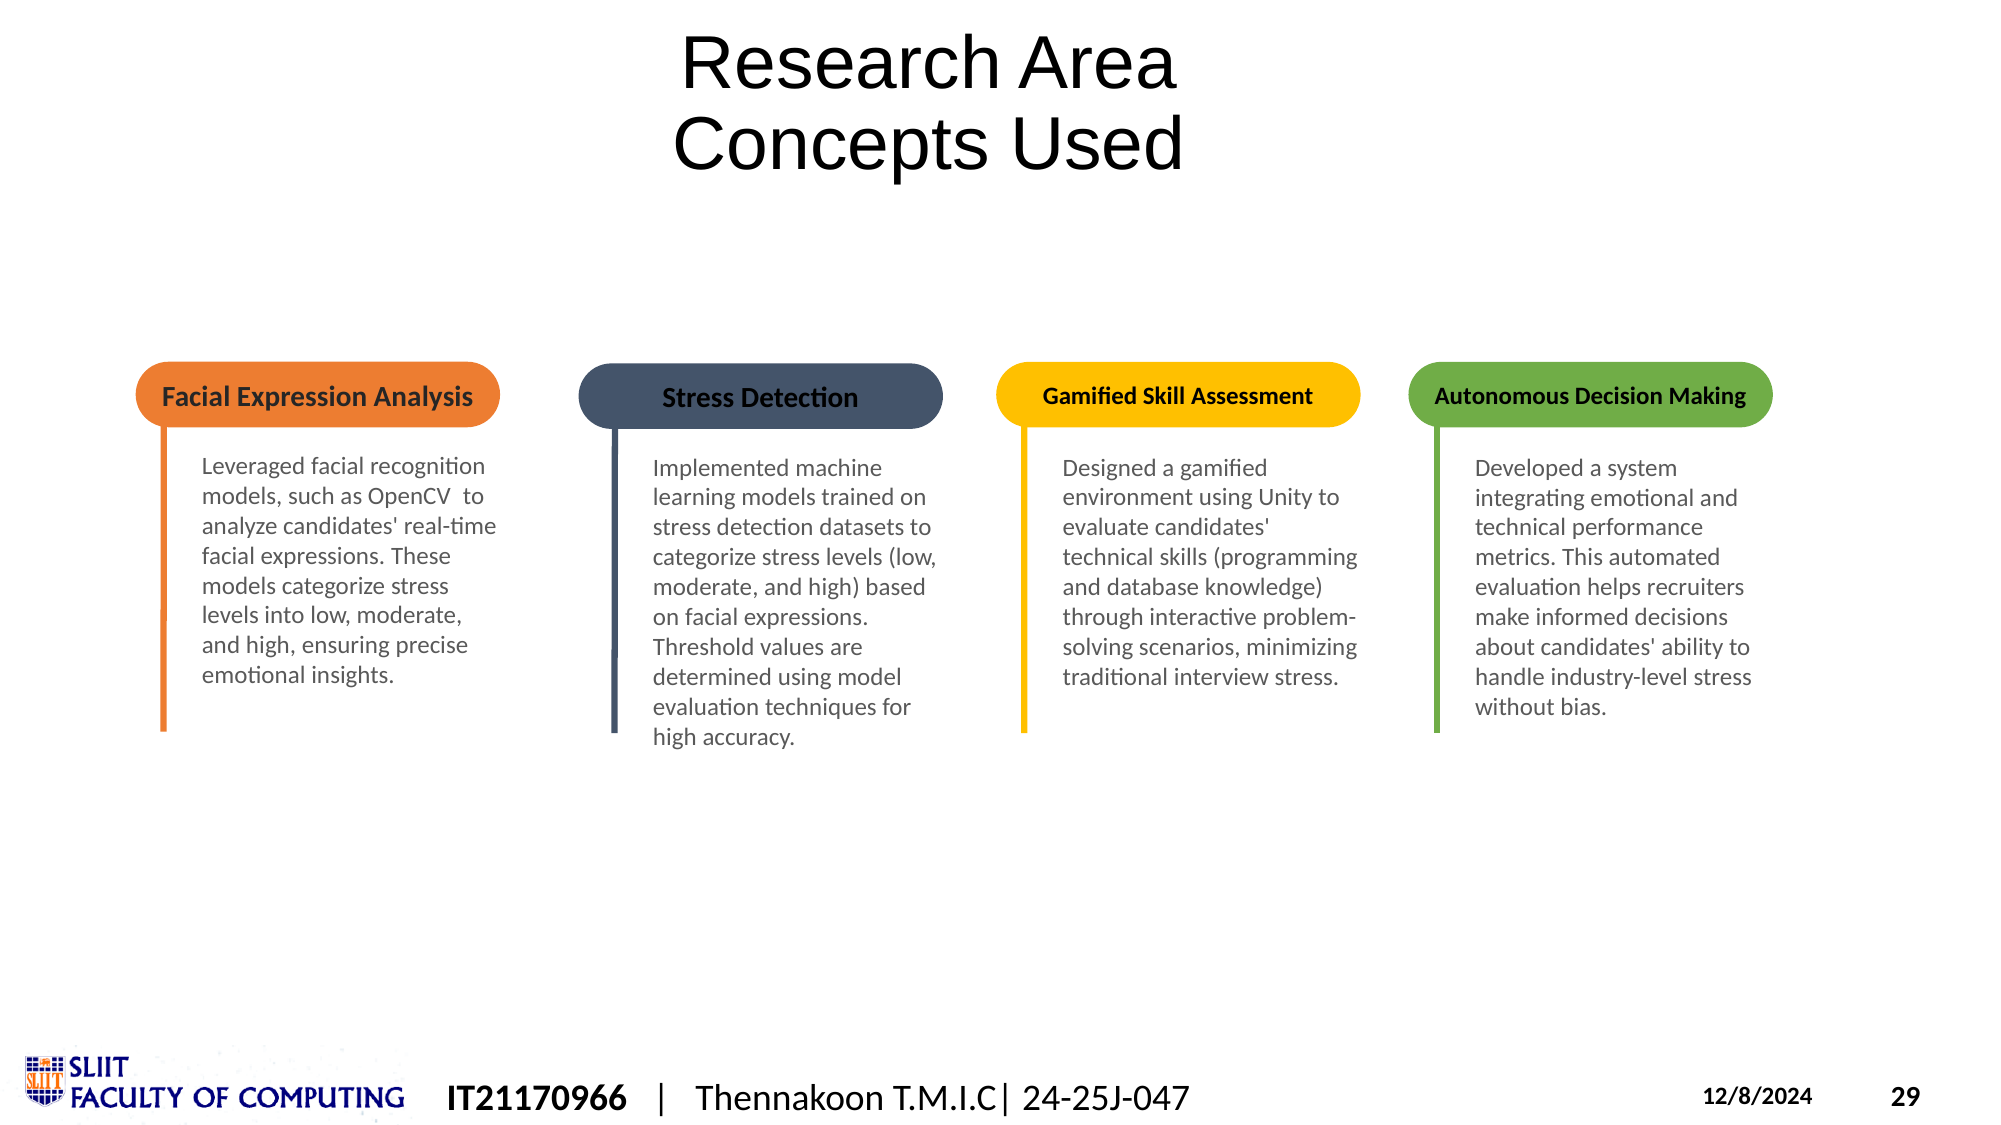

# Research Area Concepts Used
Facial Expression Analysis
Leveraged facial recognition models, such as OpenCV  to analyze candidates' real-time facial expressions. These models categorize stress levels into low, moderate, and high, ensuring precise emotional insights.
Gamified Skill Assessment
Designed a gamified environment using Unity to evaluate candidates' technical skills (programming and database knowledge) through interactive problem-solving scenarios, minimizing traditional interview stress.
Autonomous Decision Making
Developed a system integrating emotional and technical performance metrics. This automated evaluation helps recruiters make informed decisions about candidates' ability to handle industry-level stress without bias.
Stress Detection
Implemented machine learning models trained on stress detection datasets to categorize stress levels (low, moderate, and high) based on facial expressions. Threshold values are determined using model evaluation techniques for high accuracy.
IT21170966   |   Thennakoon T.M.I.C| 24-25J-047